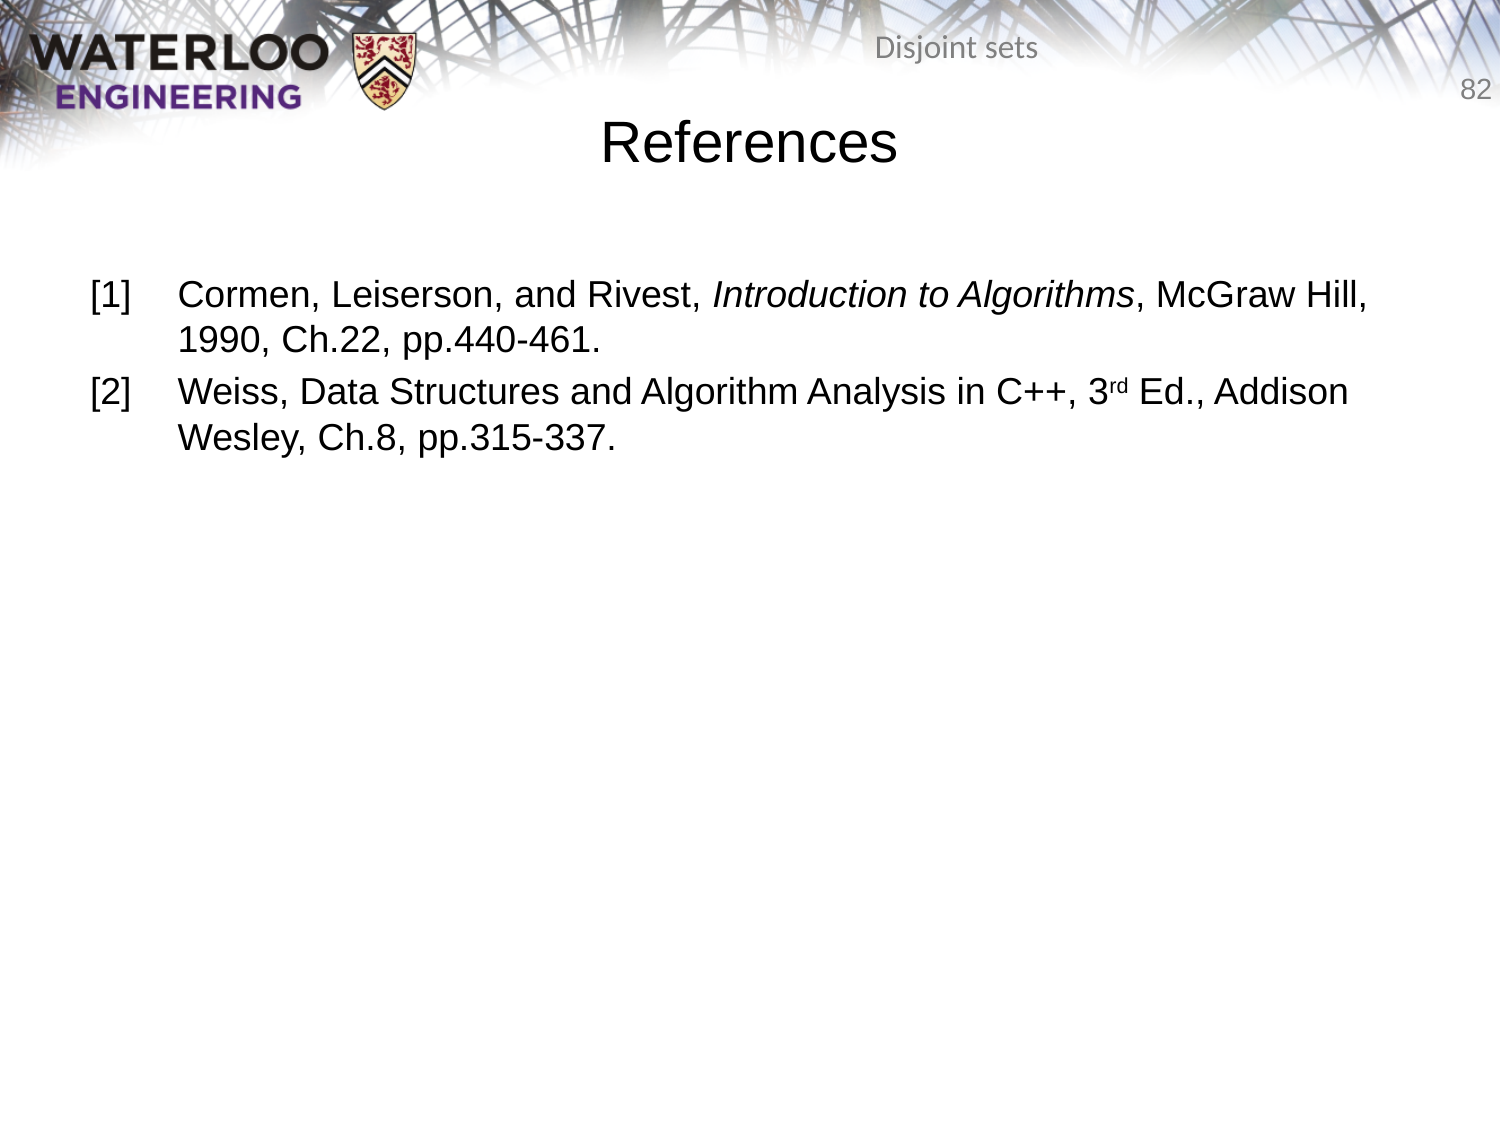

References
[1]	Cormen, Leiserson, and Rivest, Introduction to Algorithms, McGraw Hill, 1990, Ch.22, pp.440-461.
[2]	Weiss, Data Structures and Algorithm Analysis in C++, 3rd Ed., Addison Wesley, Ch.8, pp.315-337.